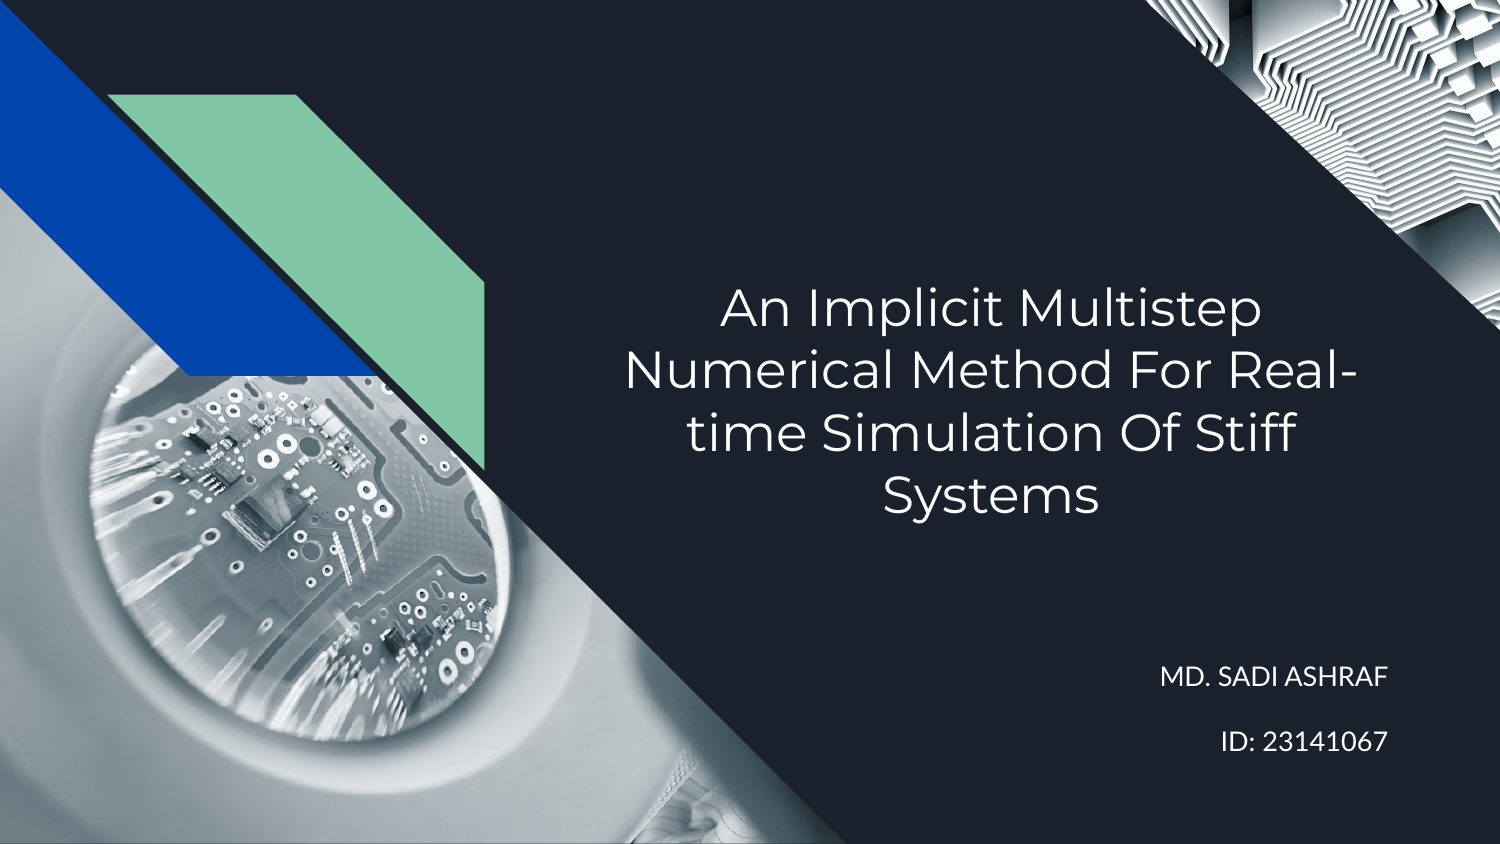

# An Implicit Multistep Numerical Method For Real-time Simulation Of Stiff Systems
MD. SADI ASHRAF
ID: 23141067